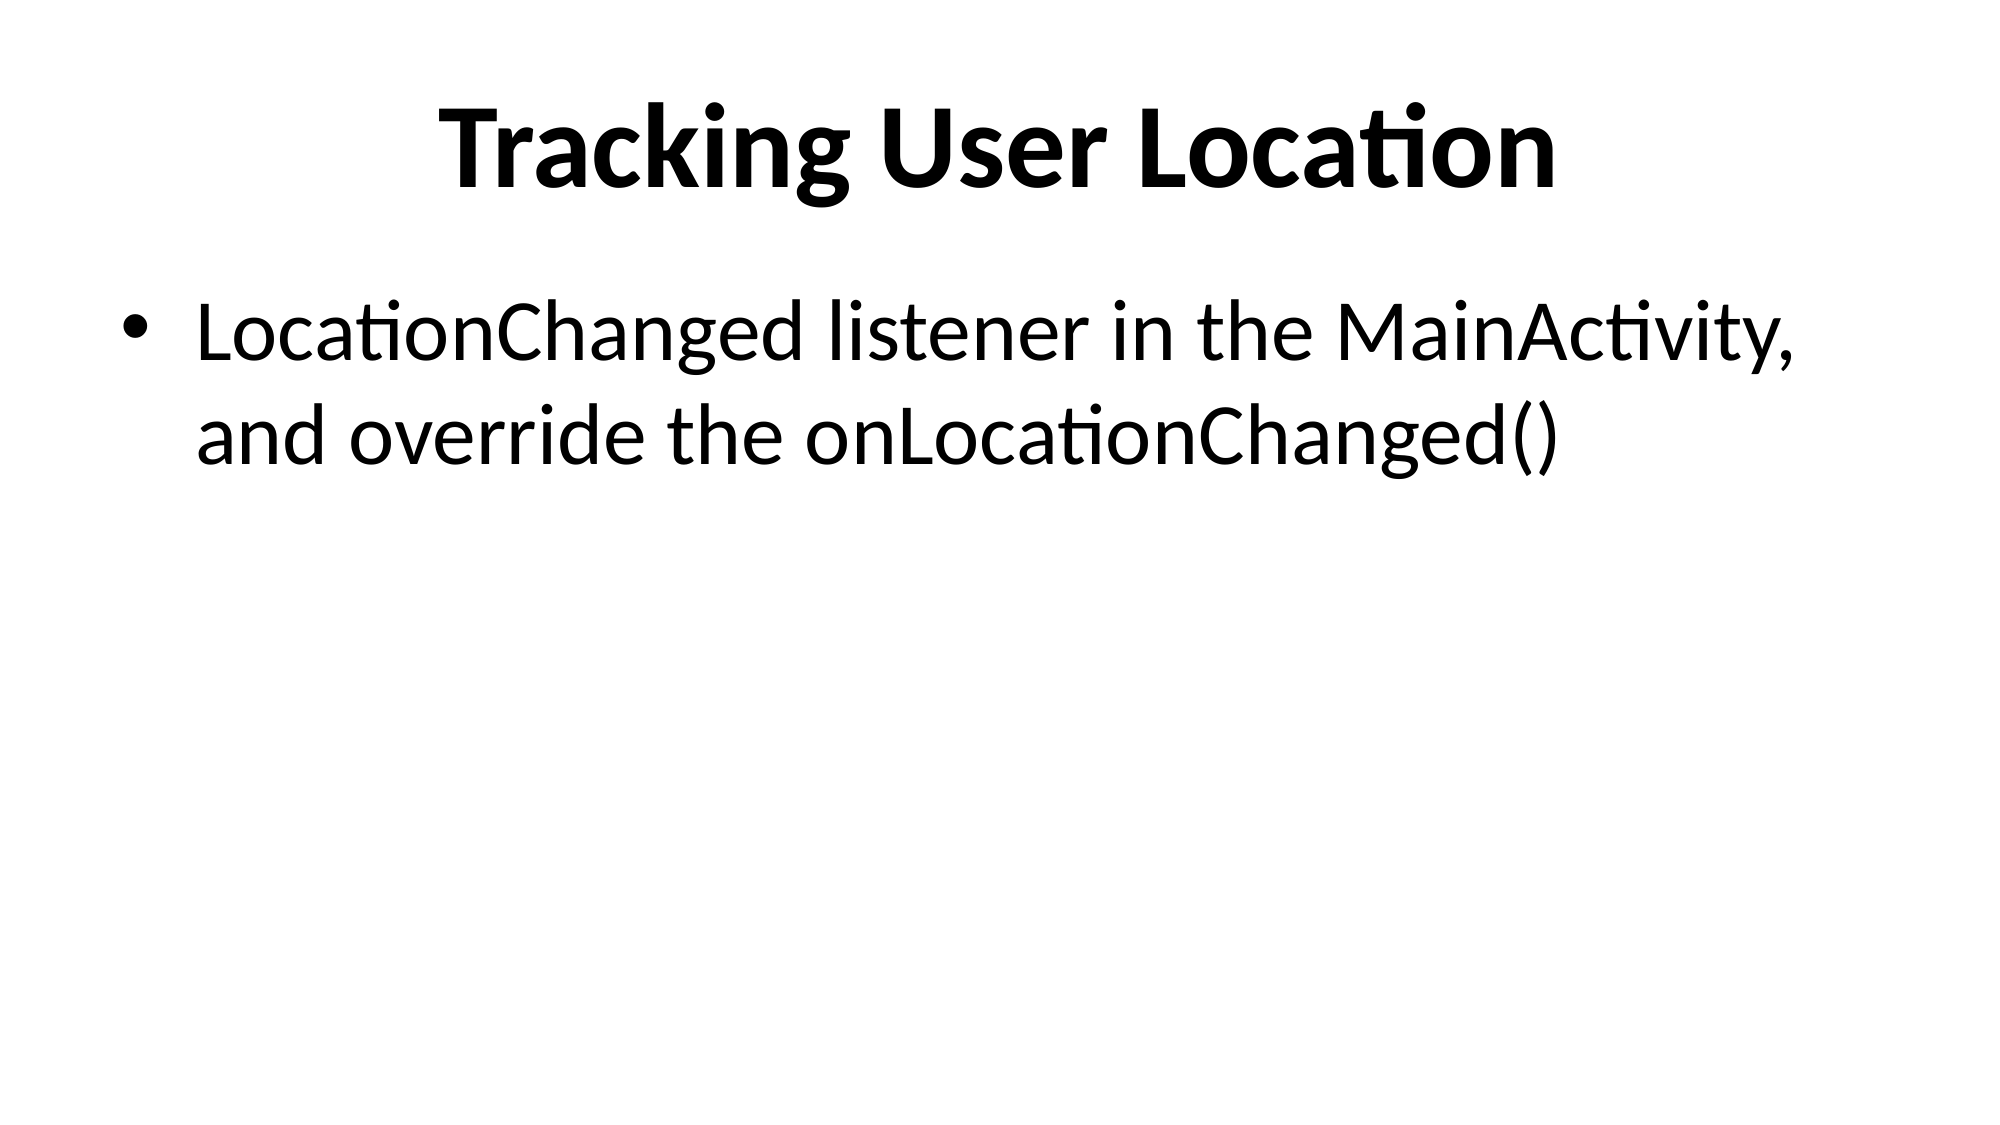

# Tracking User Location
LocationChanged listener in the MainActivity, and override the onLocationChanged()